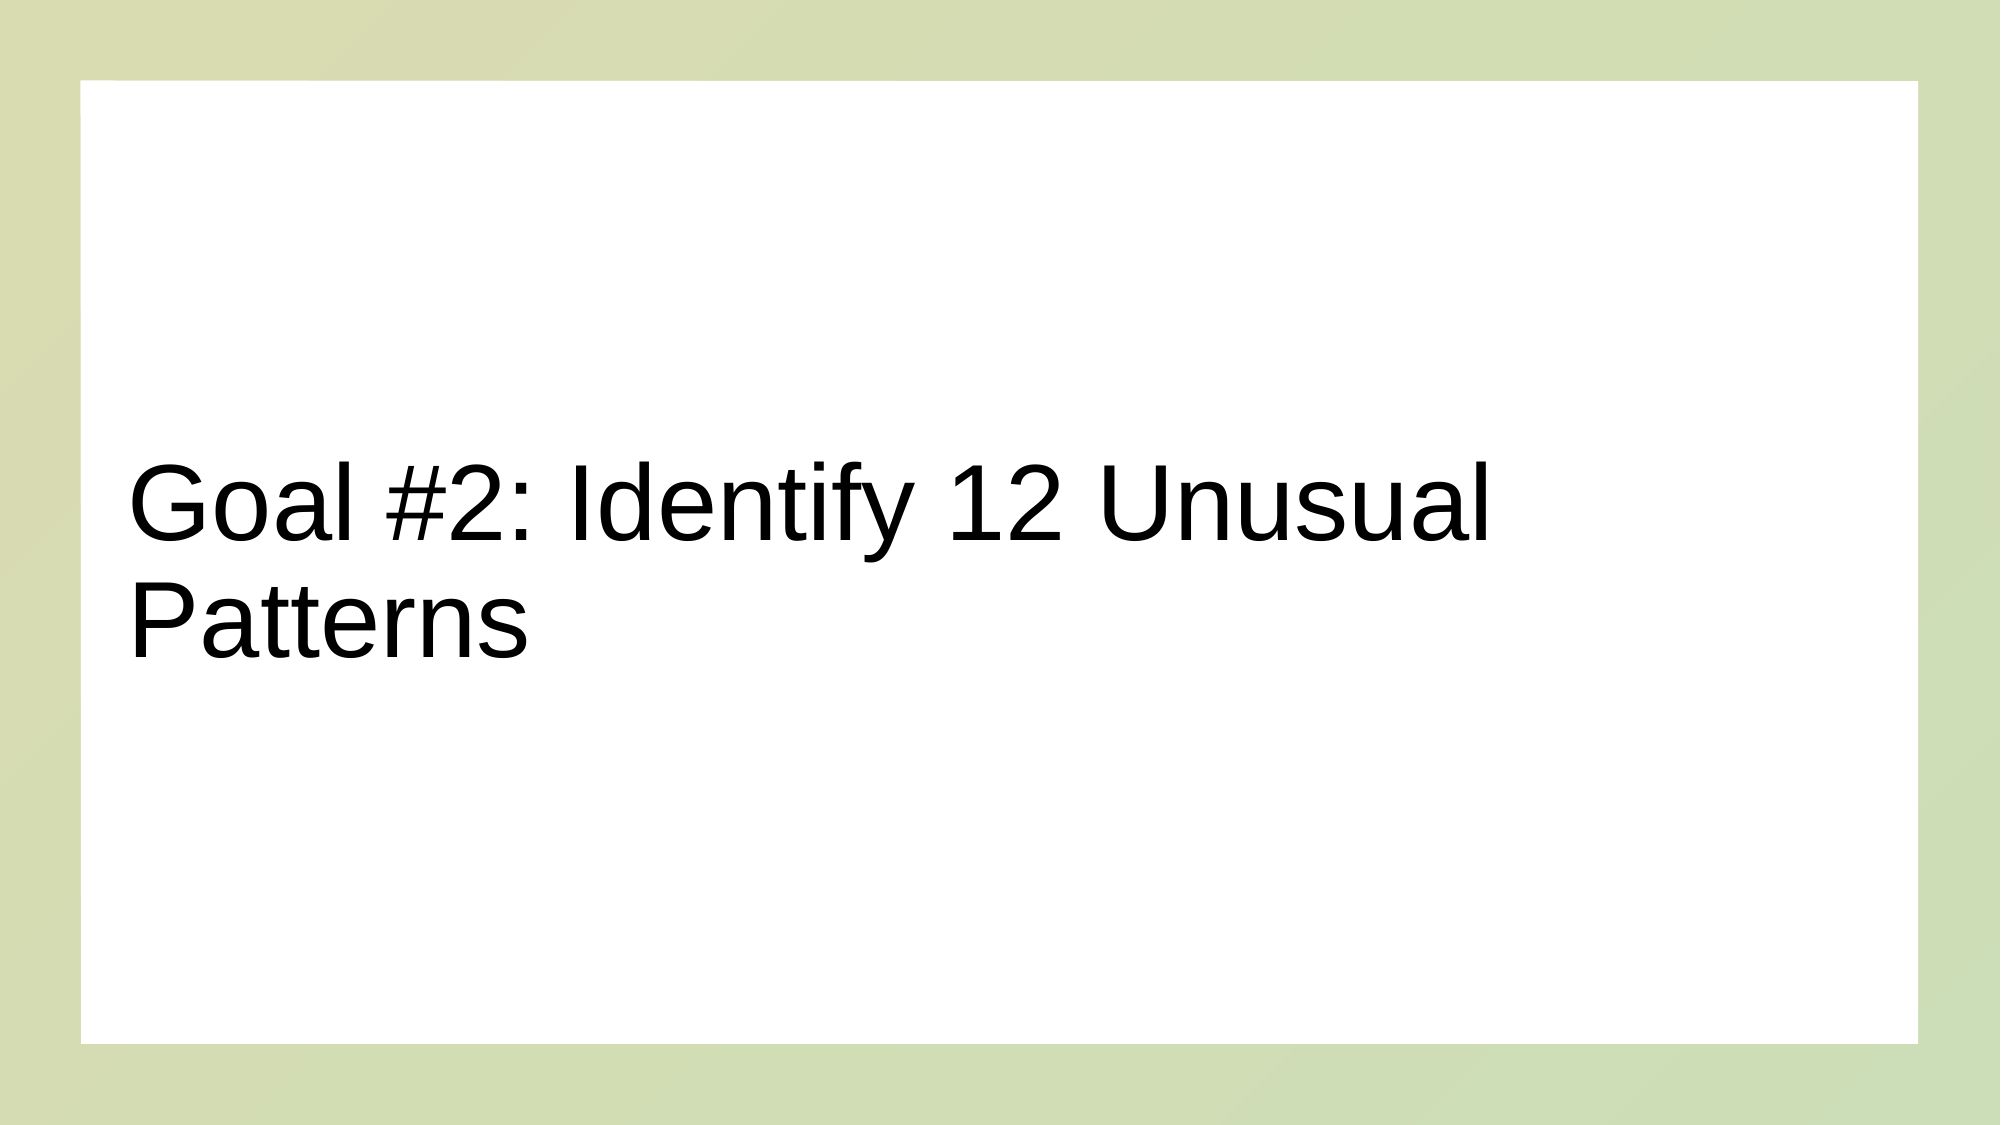

# Goal #2: Identify 12 Unusual Patterns